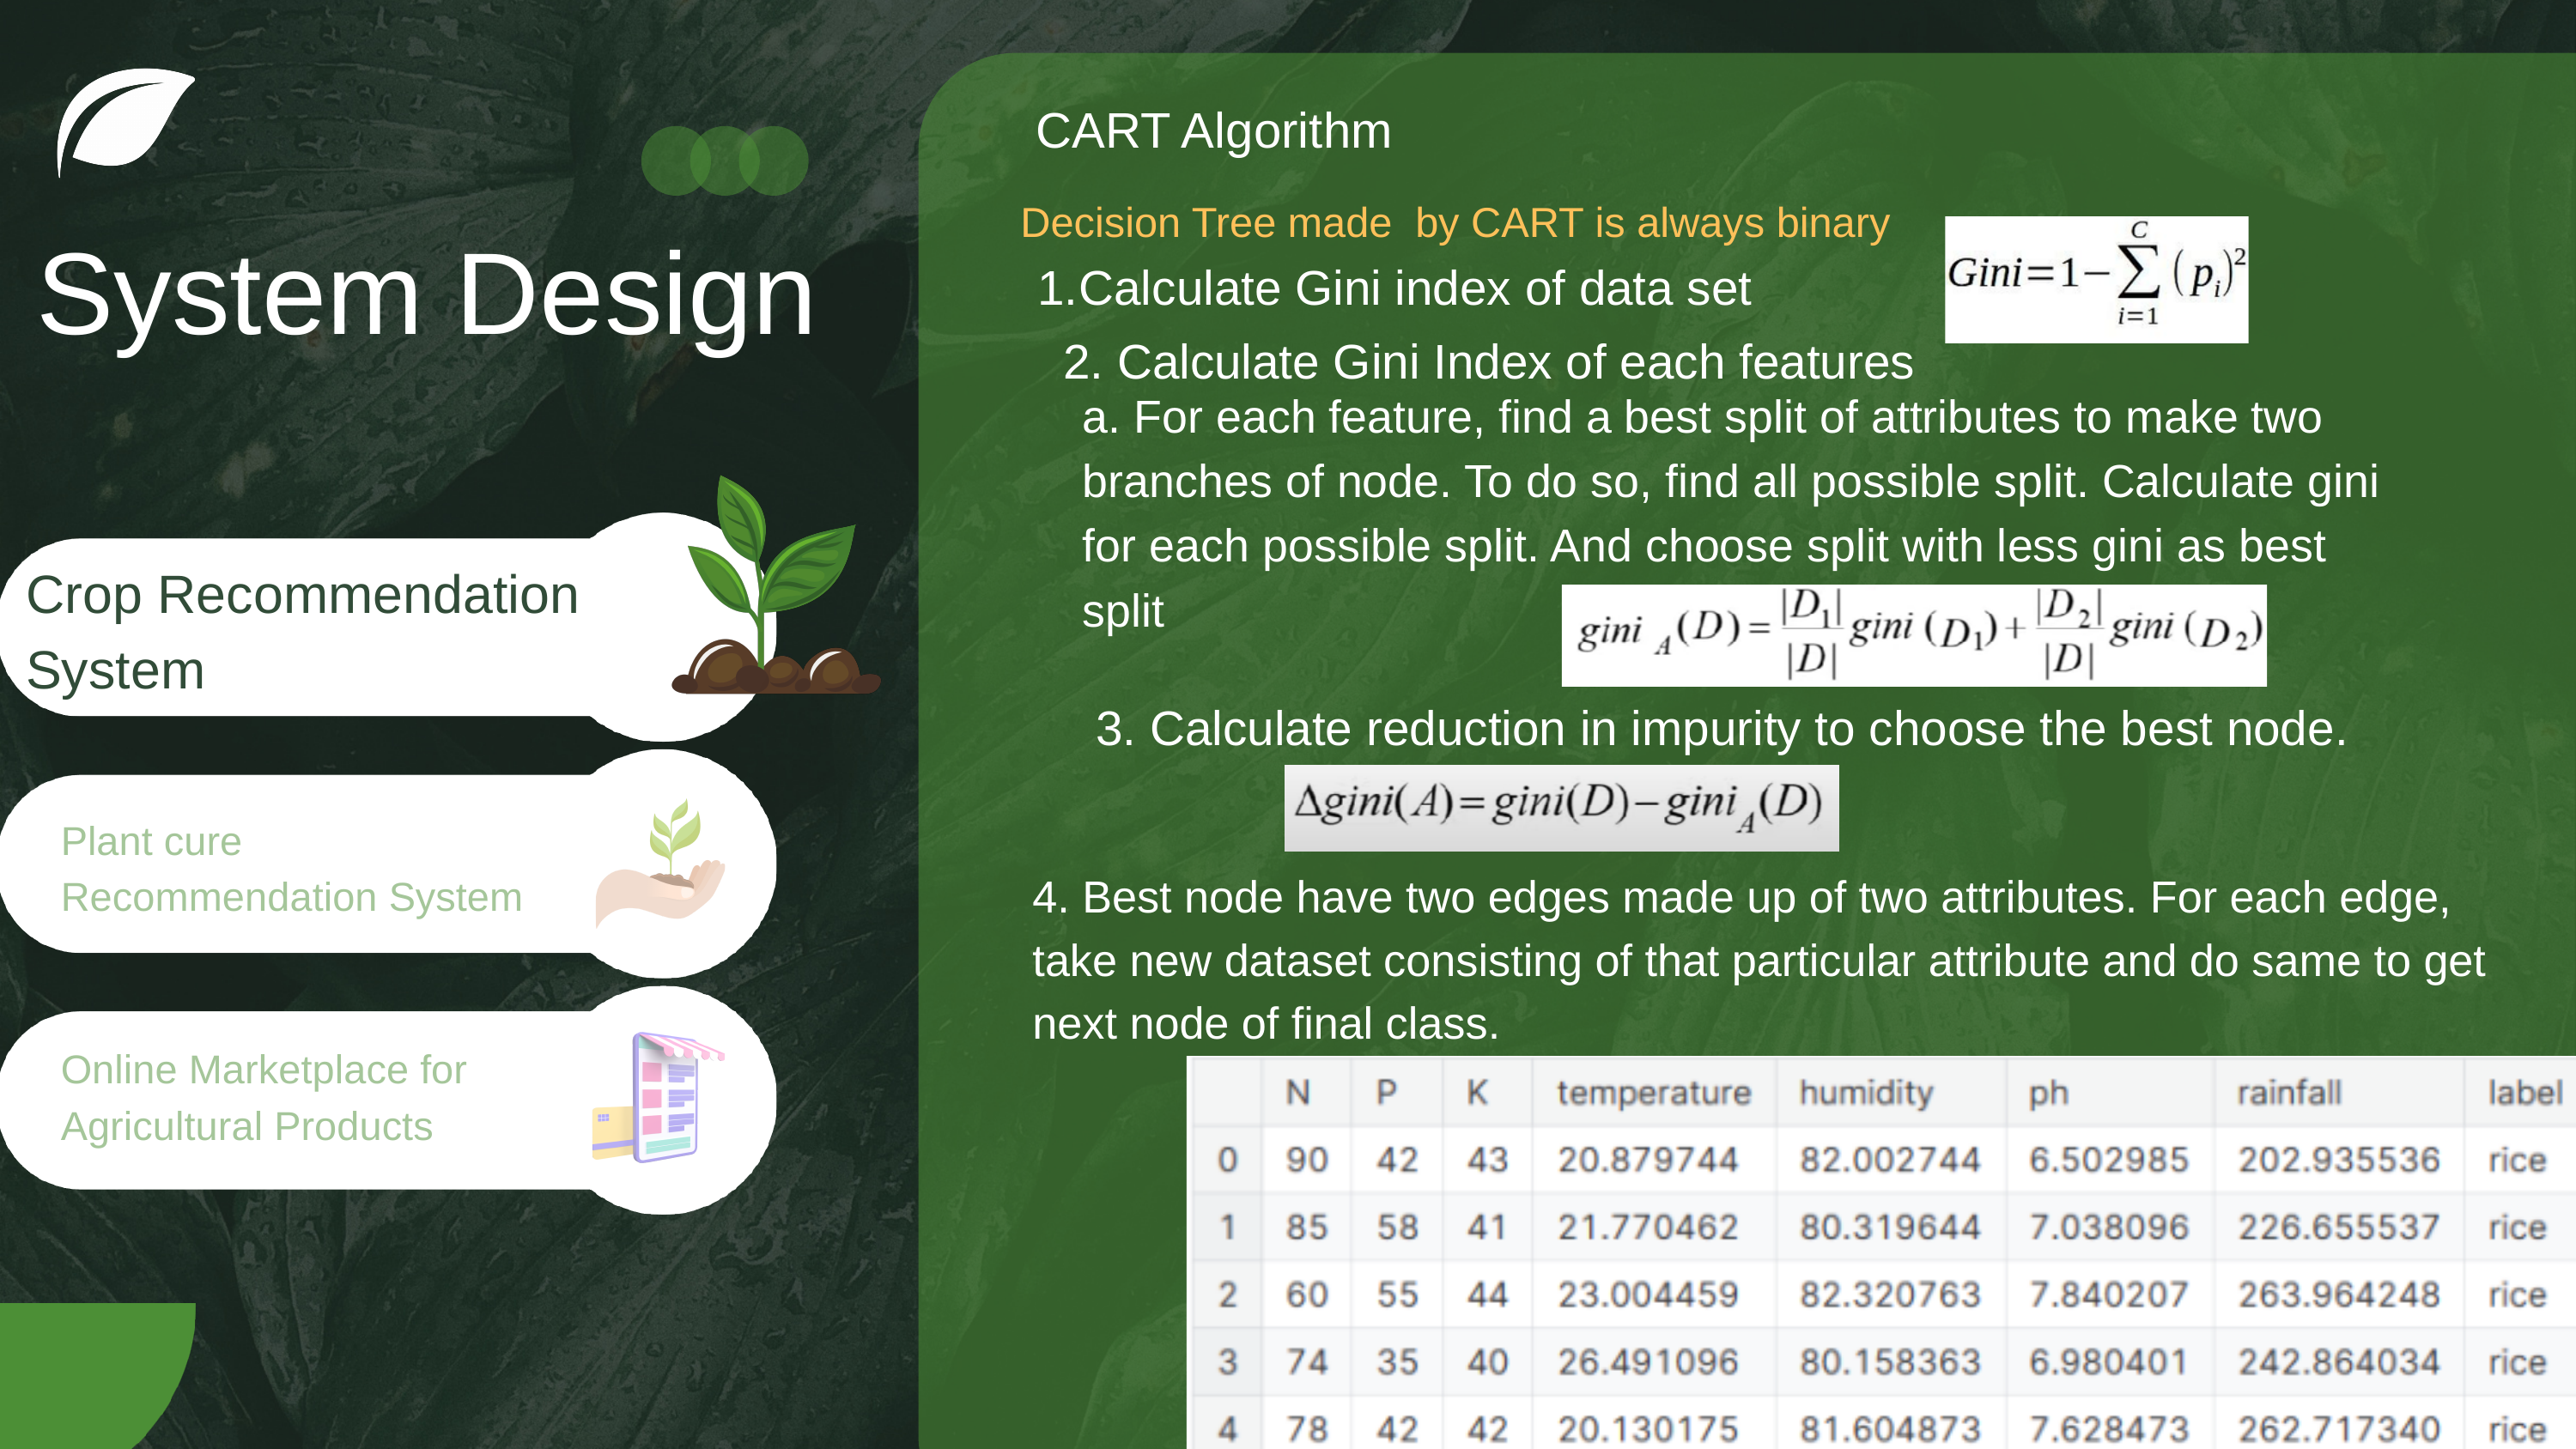

CART Algorithm

Decision Tree made  by CART is always binary

System Design
Calculate Gini index of data set
2. Calculate Gini Index of each features
a. For each feature, find a best split of attributes to make two branches of node. To do so, find all possible split. Calculate gini for each possible split. And choose split with less gini as best split

Crop Recommendation System

3. Calculate reduction in impurity to choose the best node.

Plant cure Recommendation System
4. Best node have two edges made up of two attributes. For each edge, take new dataset consisting of that particular attribute and do same to get next node of final class.

Online Marketplace for Agricultural Products